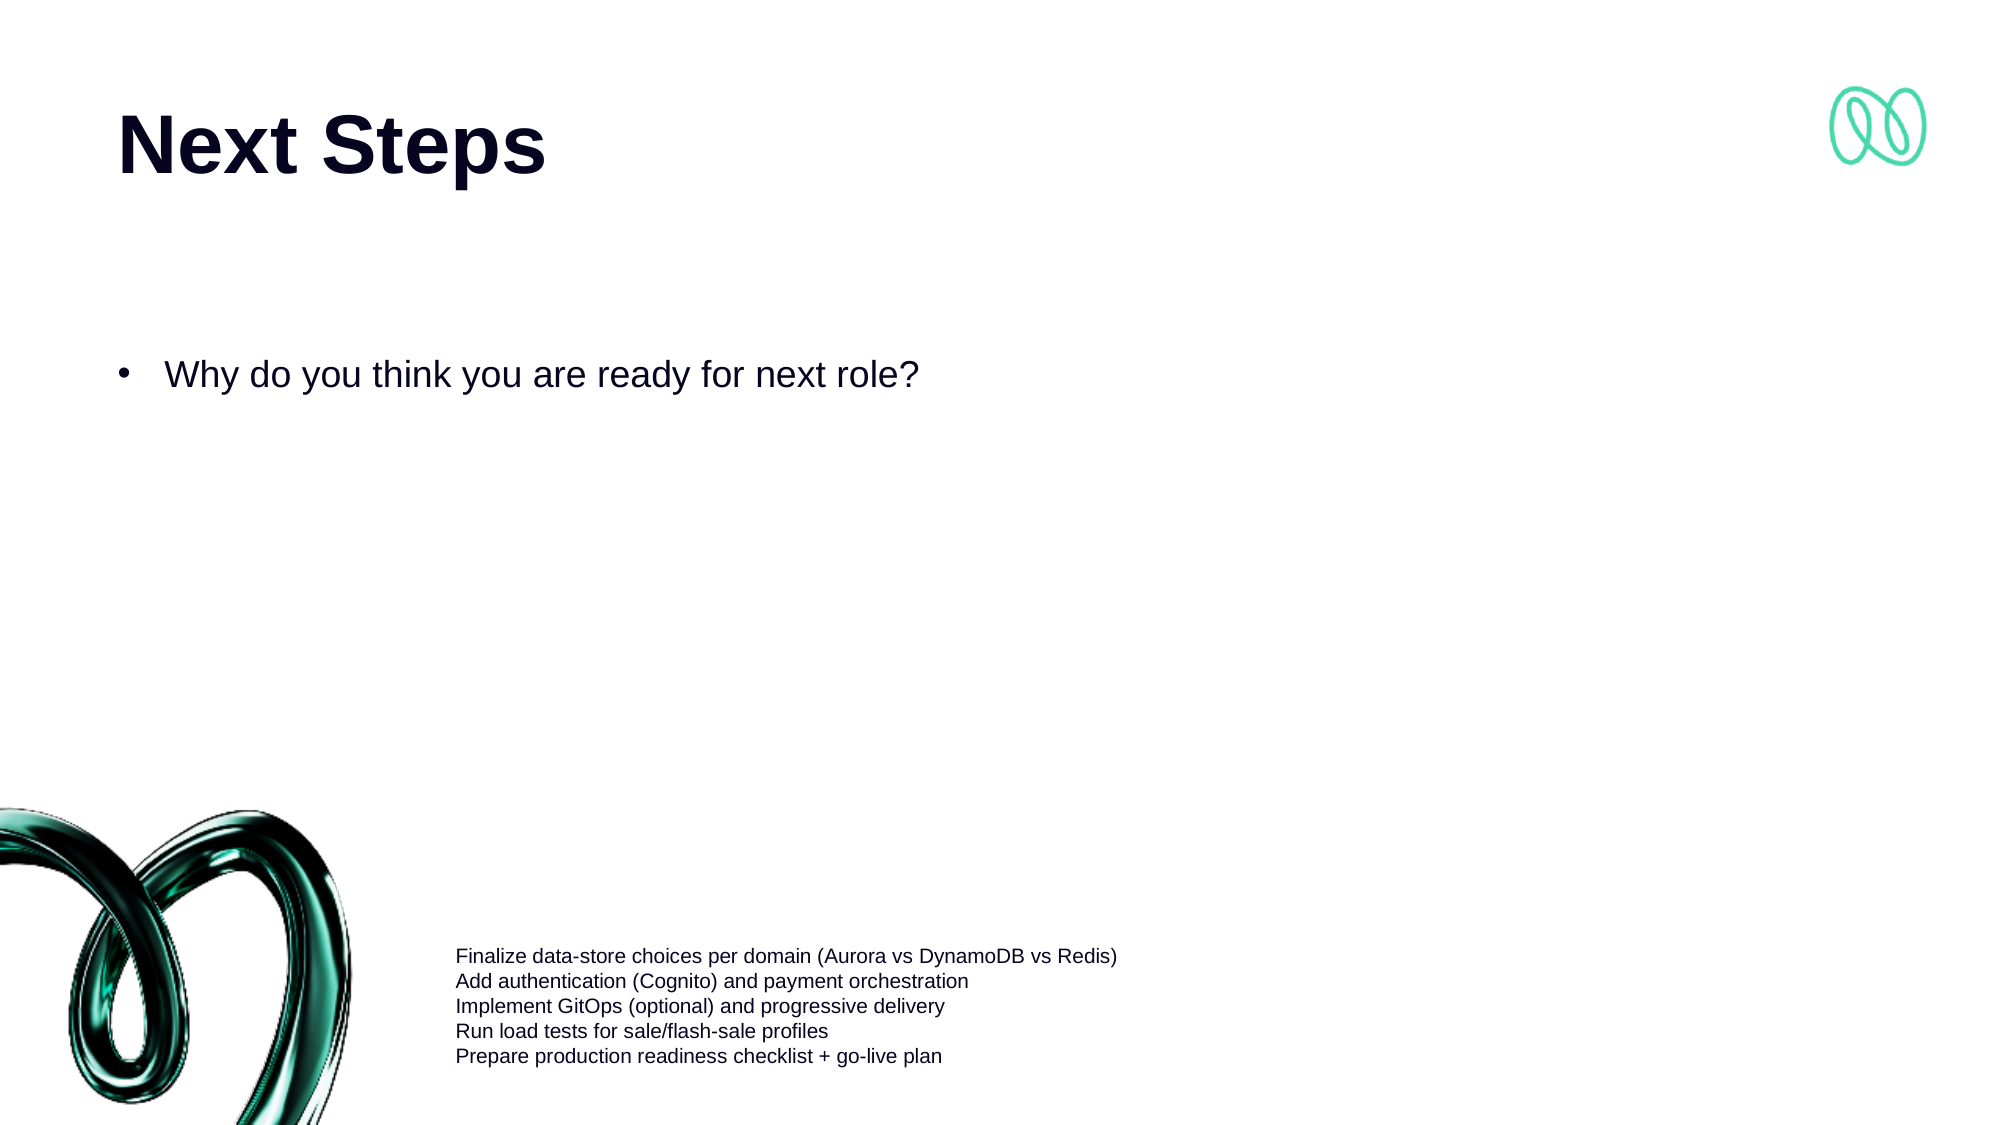

# Next Steps
Why do you think you are ready for next role?

Finalize data-store choices per domain (Aurora vs DynamoDB vs Redis)
Add authentication (Cognito) and payment orchestration
Implement GitOps (optional) and progressive delivery
Run load tests for sale/flash-sale profiles
Prepare production readiness checklist + go-live plan